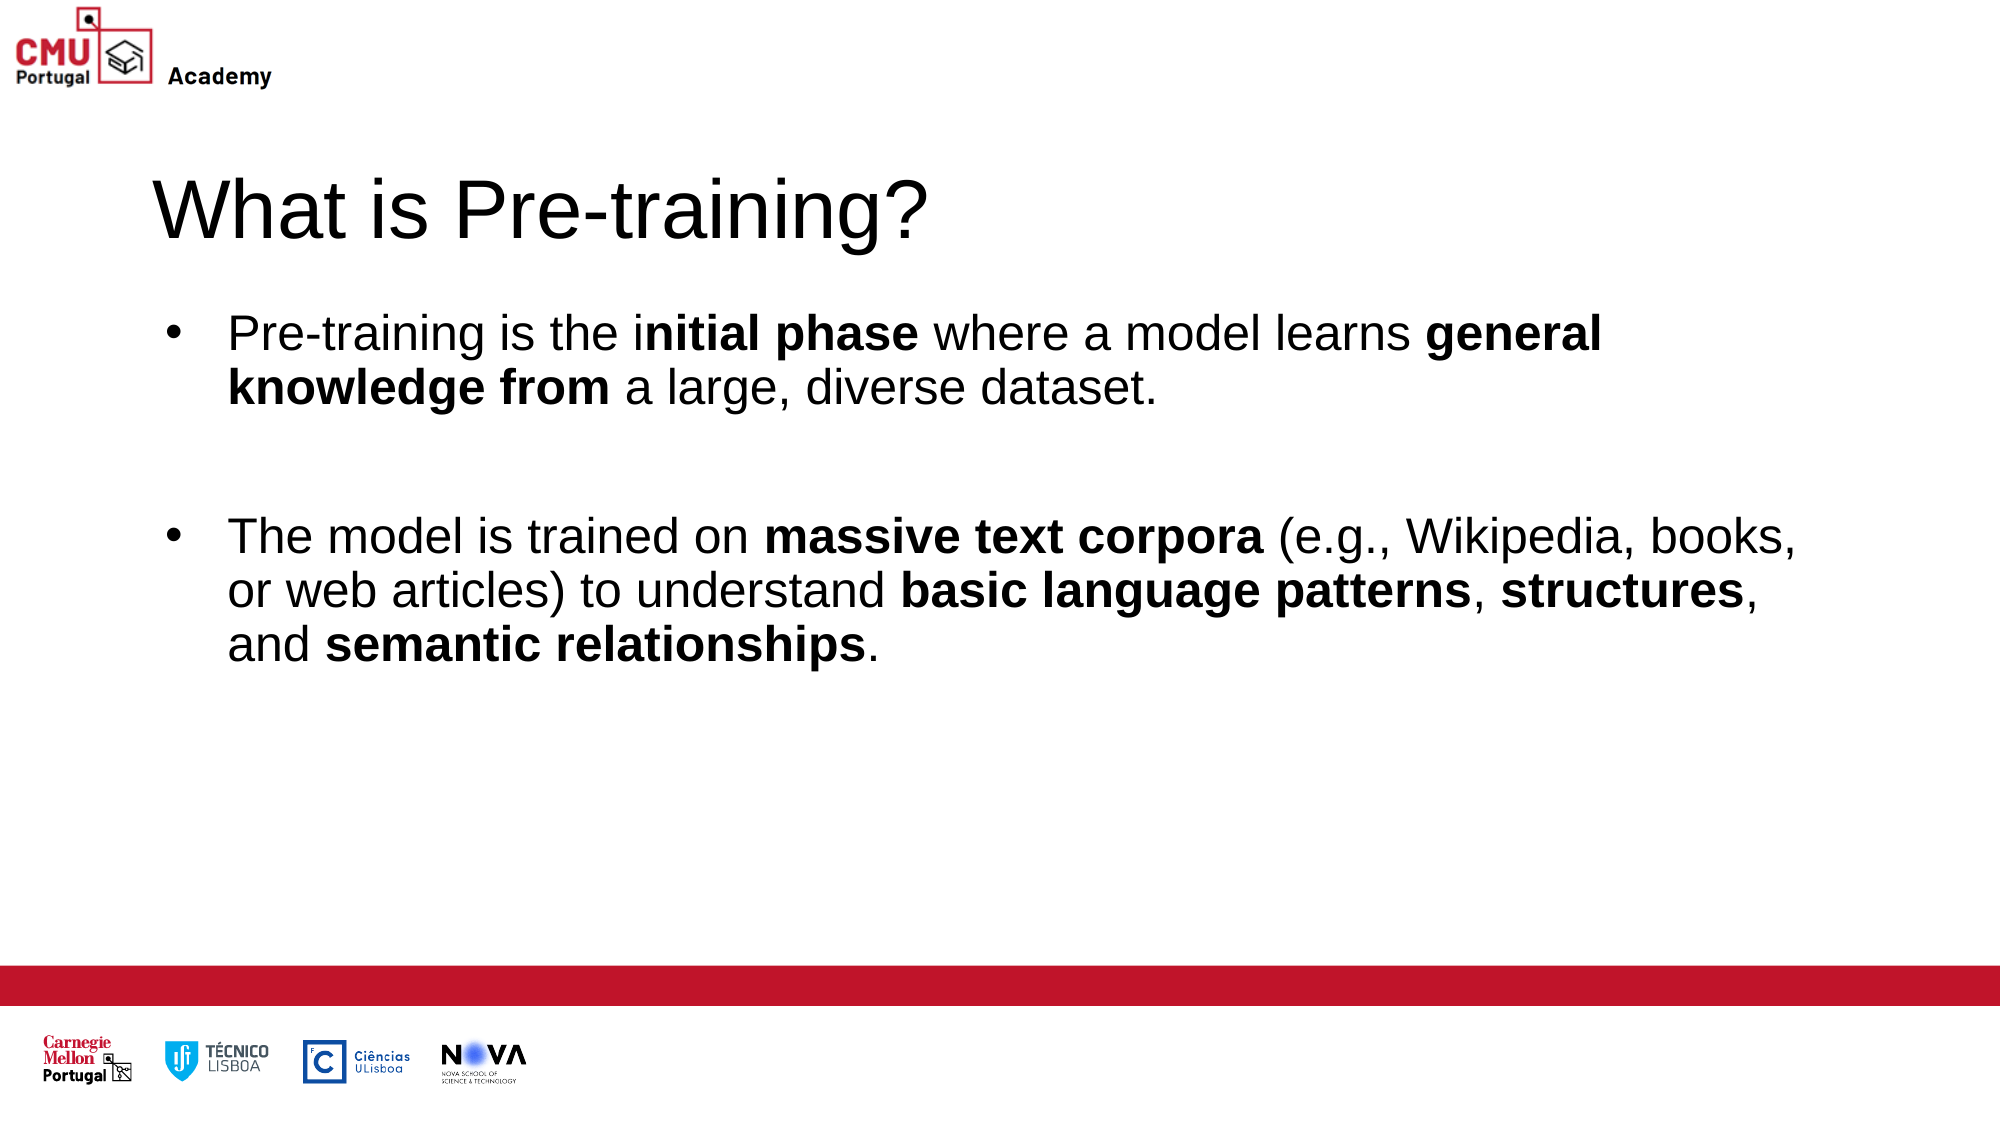

# What is Pre-training?
Pre-training is the initial phase where a model learns general knowledge from a large, diverse dataset.

The model is trained on massive text corpora (e.g., Wikipedia, books, or web articles) to understand basic language patterns, structures, and semantic relationships.